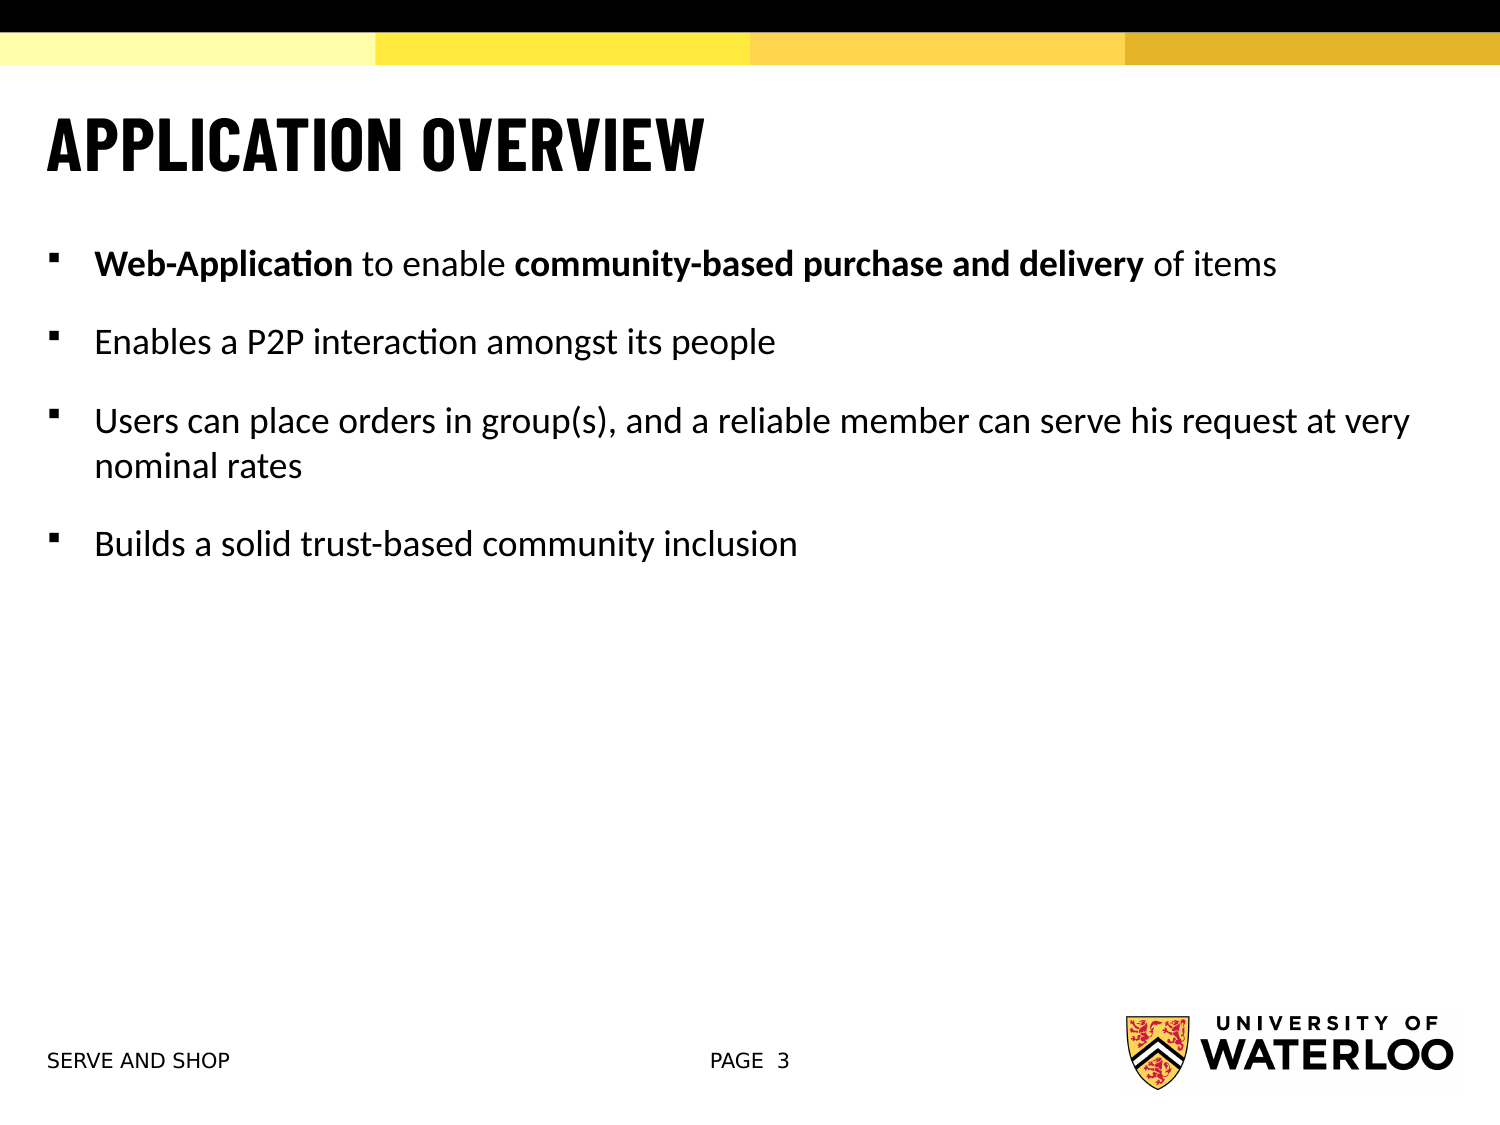

# APPLICATION OVERVIEW
Web-Application to enable community-based purchase and delivery of items
Enables a P2P interaction amongst its people
Users can place orders in group(s), and a reliable member can serve his request at very nominal rates
Builds a solid trust-based community inclusion

SERVE AND SHOP
PAGE  3